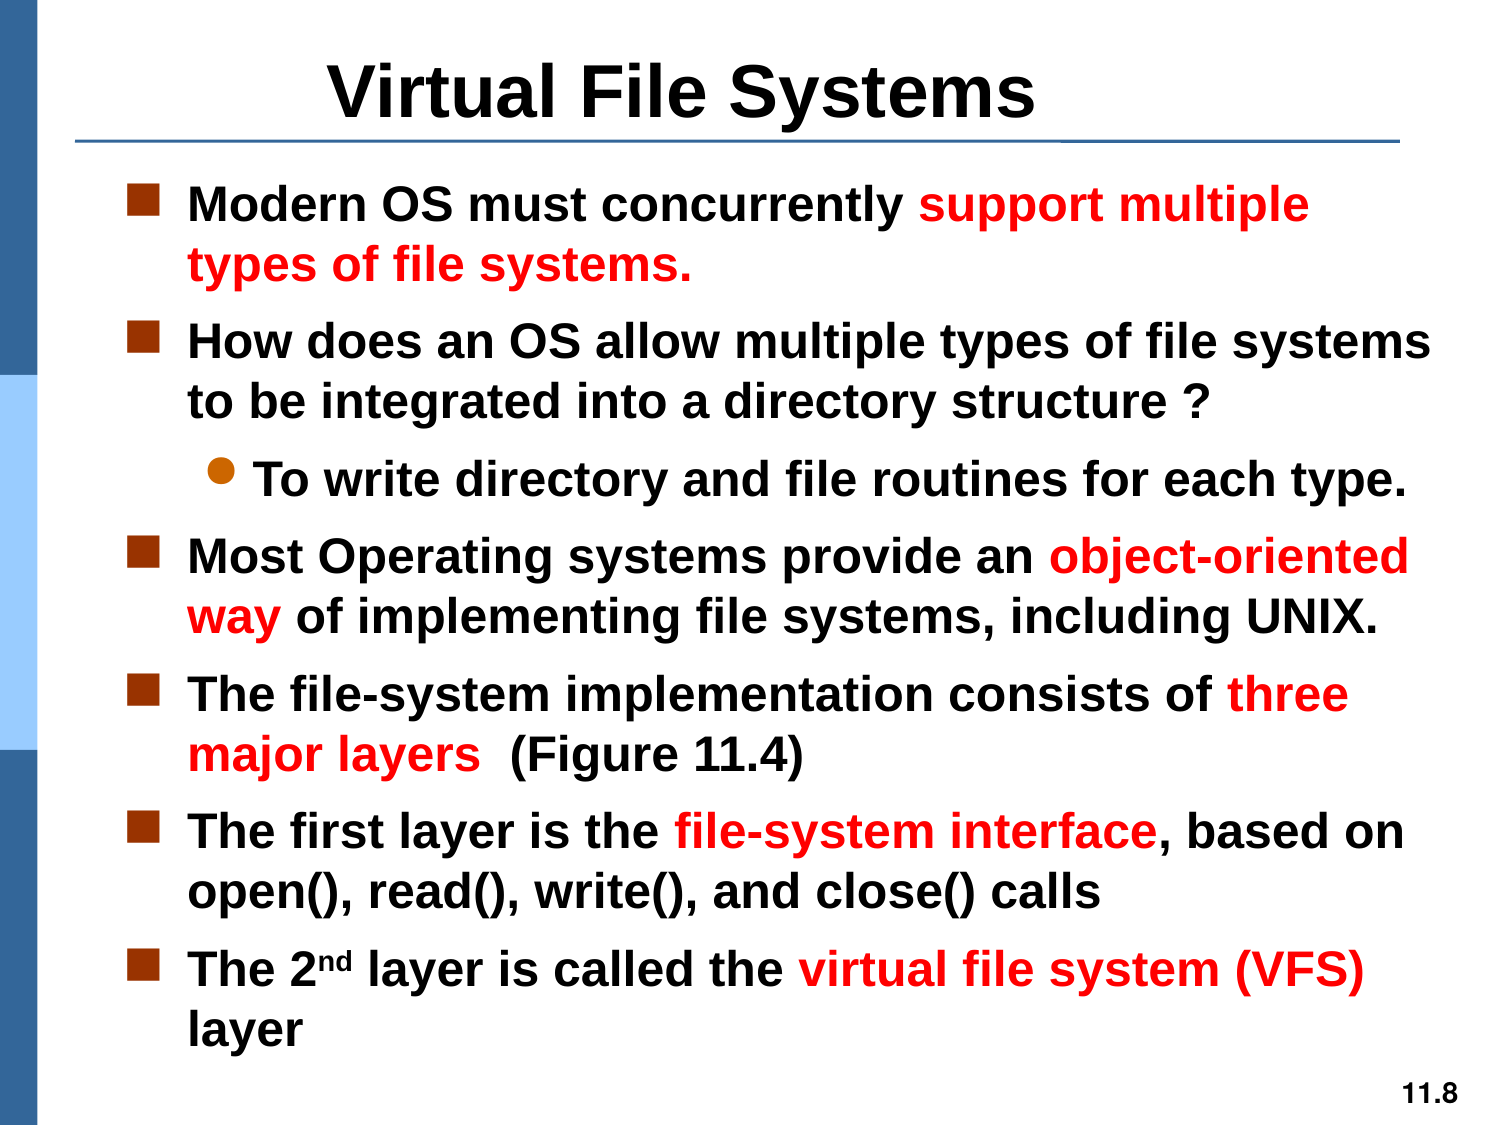

# Virtual File Systems
Modern OS must concurrently support multiple types of file systems.
How does an OS allow multiple types of file systems to be integrated into a directory structure ?
To write directory and file routines for each type.
Most Operating systems provide an object-oriented way of implementing file systems, including UNIX.
The file-system implementation consists of three major layers  (Figure 11.4)
The first layer is the file-system interface, based on open(), read(), write(), and close() calls
The 2nd layer is called the virtual file system (VFS) layer